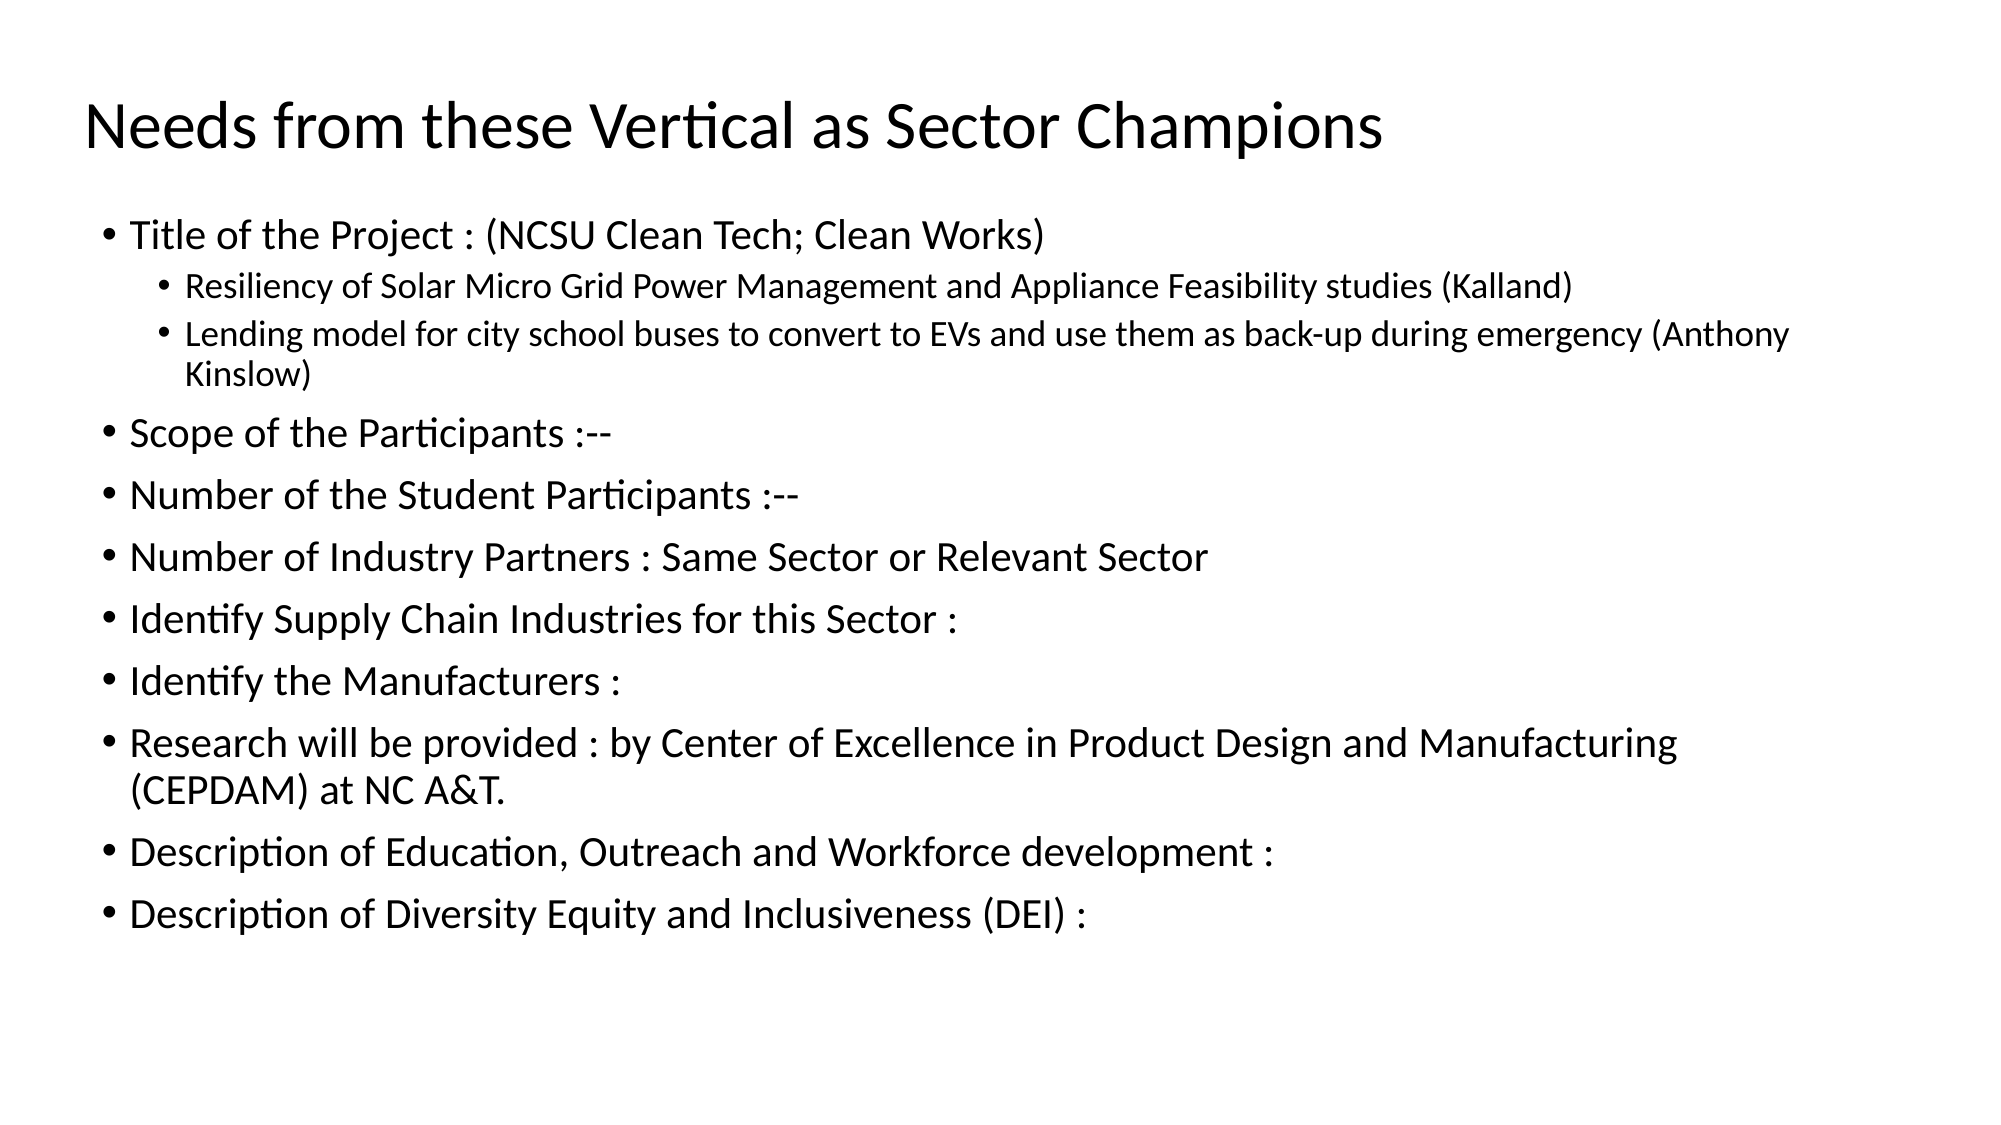

# Needs from these Vertical as Sector Champions
Title of the Project : (NCSU Clean Tech; Clean Works)
Resiliency of Solar Micro Grid Power Management and Appliance Feasibility studies (Kalland)
Lending model for city school buses to convert to EVs and use them as back-up during emergency (Anthony Kinslow)
Scope of the Participants :--
Number of the Student Participants :--
Number of Industry Partners : Same Sector or Relevant Sector
Identify Supply Chain Industries for this Sector :
Identify the Manufacturers :
Research will be provided : by Center of Excellence in Product Design and Manufacturing (CEPDAM) at NC A&T.
Description of Education, Outreach and Workforce development :
Description of Diversity Equity and Inclusiveness (DEI) :